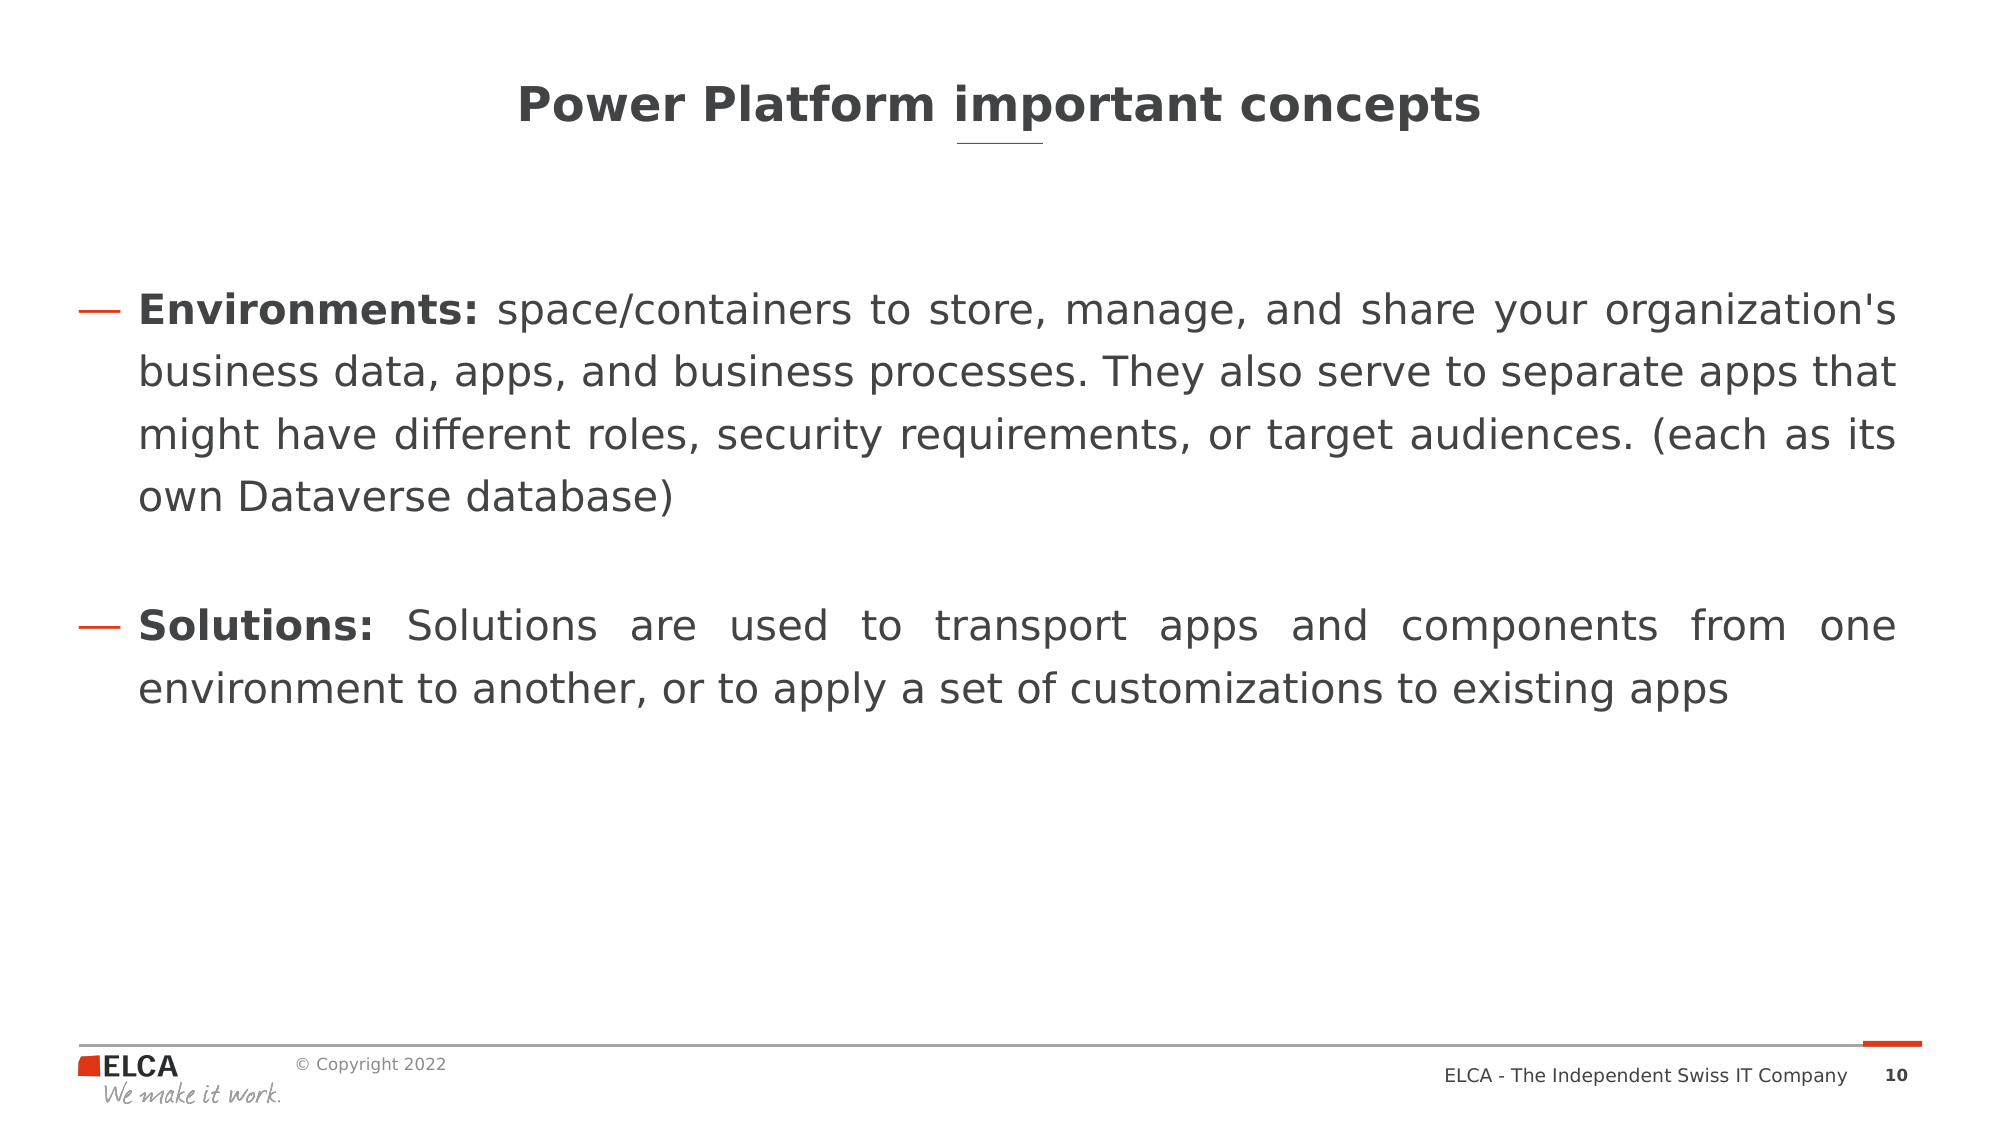

# Power Platform important concepts
Environments: space/containers to store, manage, and share your organization's business data, apps, and business processes. They also serve to separate apps that might have different roles, security requirements, or target audiences. (each as its own Dataverse database)

Solutions: Solutions are used to transport apps and components from one environment to another, or to apply a set of customizations to existing apps

ELCA - The Independent Swiss IT Company
10